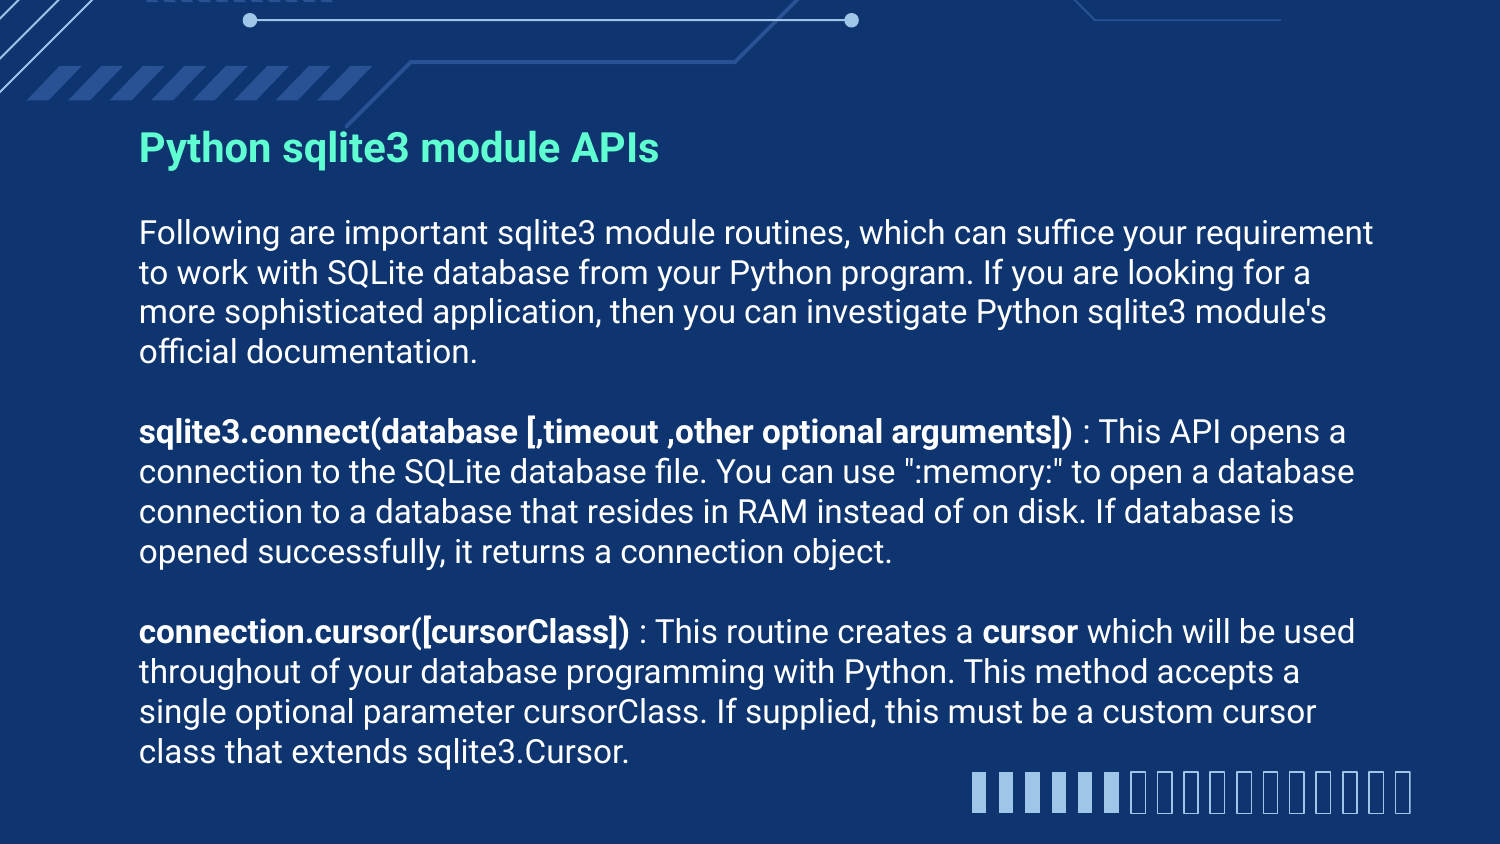

Python sqlite3 module APIs

Following are important sqlite3 module routines, which can suffice your requirement to work with SQLite database from your Python program. If you are looking for a more sophisticated application, then you can investigate Python sqlite3 module's official documentation.

sqlite3.connect(database [,timeout ,other optional arguments]) : This API opens a connection to the SQLite database file. You can use ":memory:" to open a database connection to a database that resides in RAM instead of on disk. If database is opened successfully, it returns a connection object.

connection.cursor([cursorClass]) : This routine creates a cursor which will be used throughout of your database programming with Python. This method accepts a single optional parameter cursorClass. If supplied, this must be a custom cursor class that extends sqlite3.Cursor.